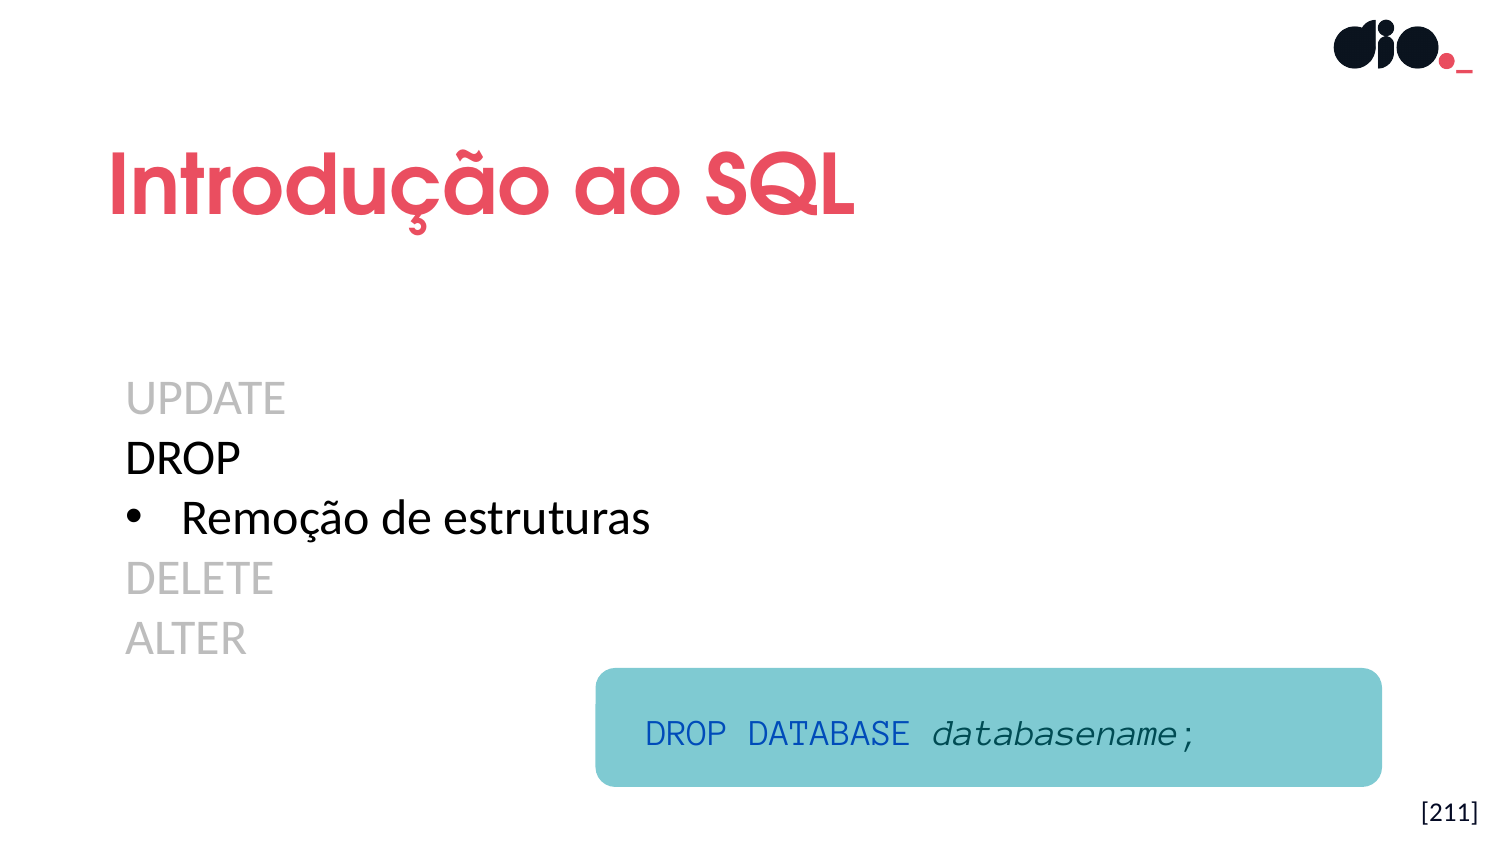

Introdução ao SQL
UPDATE
DROP
Remoção de estruturas
DELETE
ALTER

DROP DATABASE databasename;
[211]